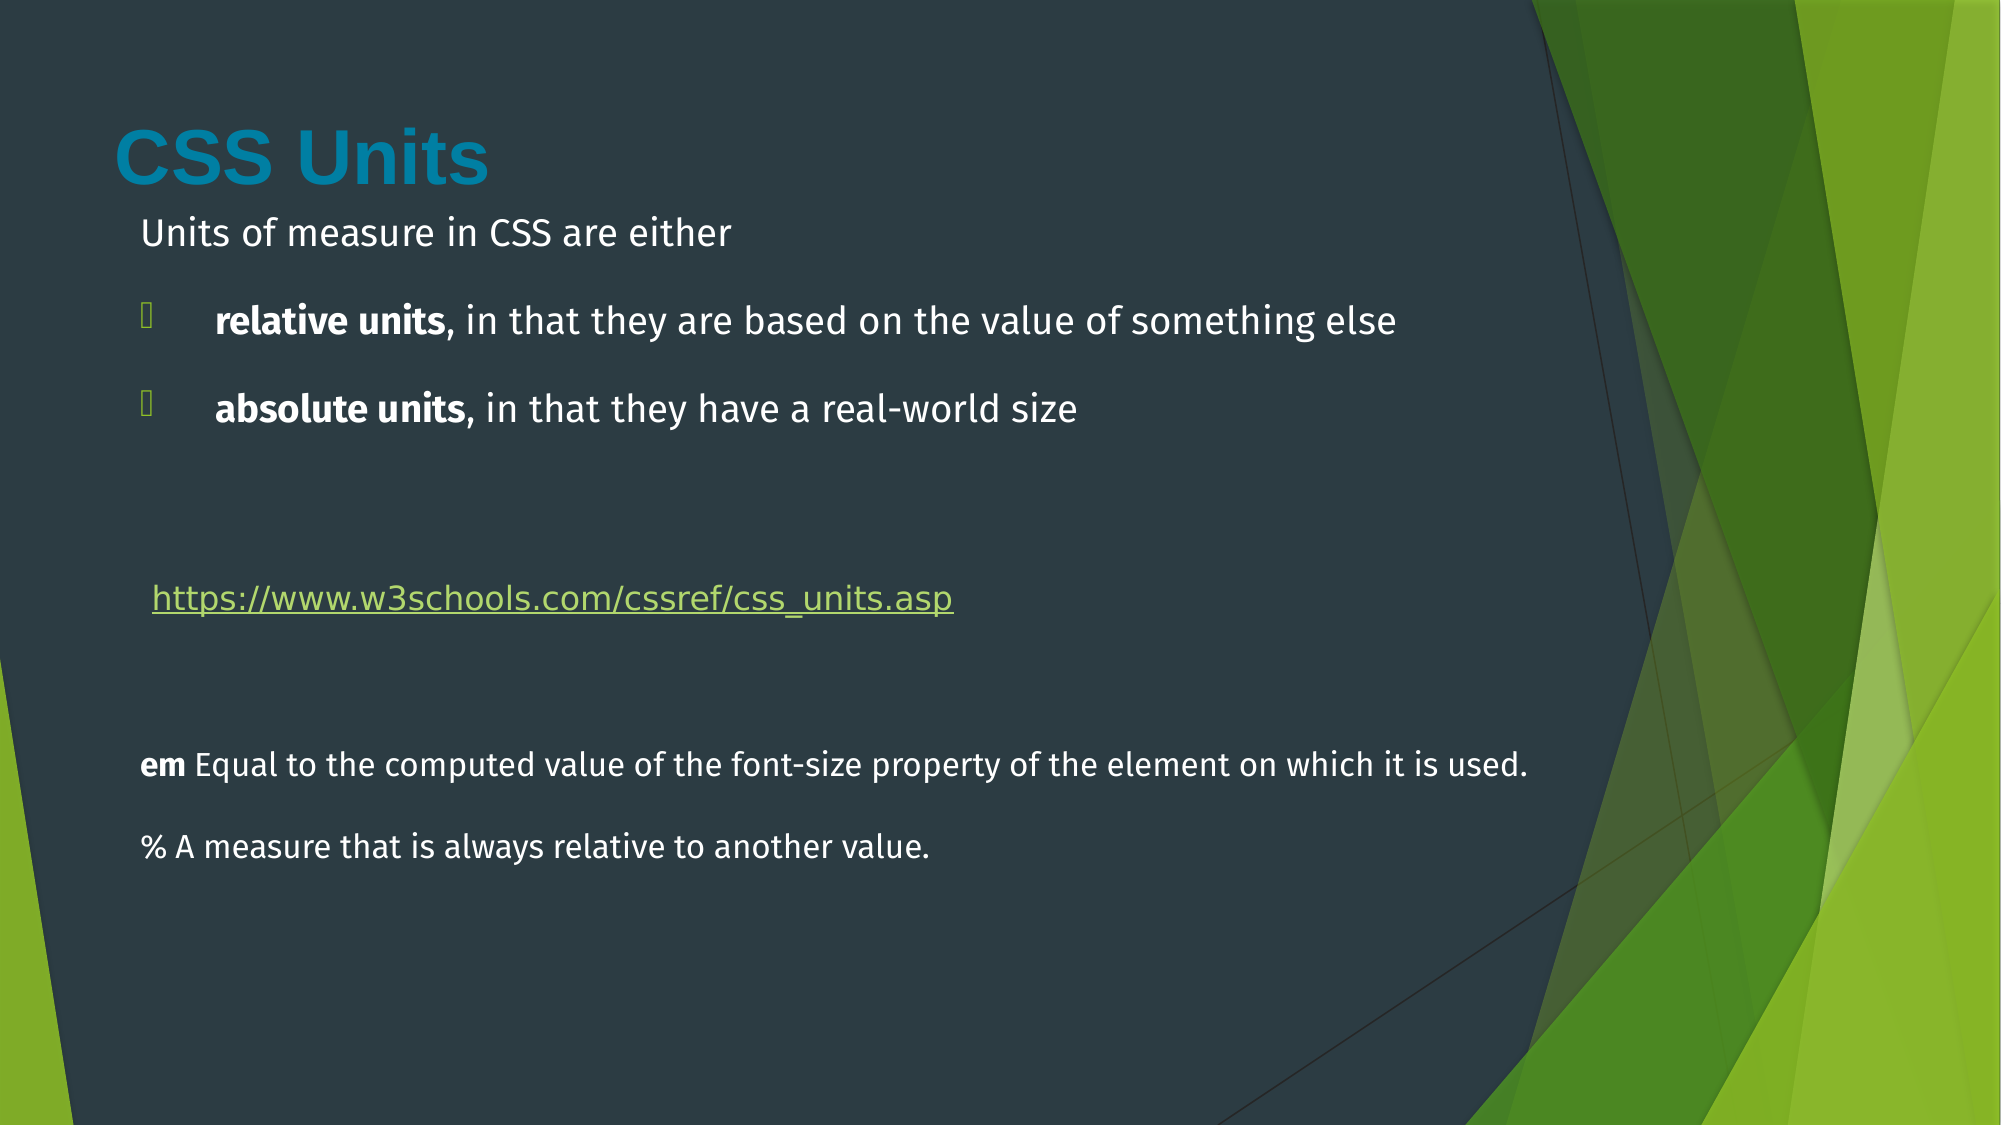

# CSS Units
Units of measure in CSS are either
relative units, in that they are based on the value of something else
absolute units, in that they have a real-world size

 https://www.w3schools.com/cssref/css_units.asp

em Equal to the computed value of the font-size property of the element on which it is used.
% A measure that is always relative to another value.